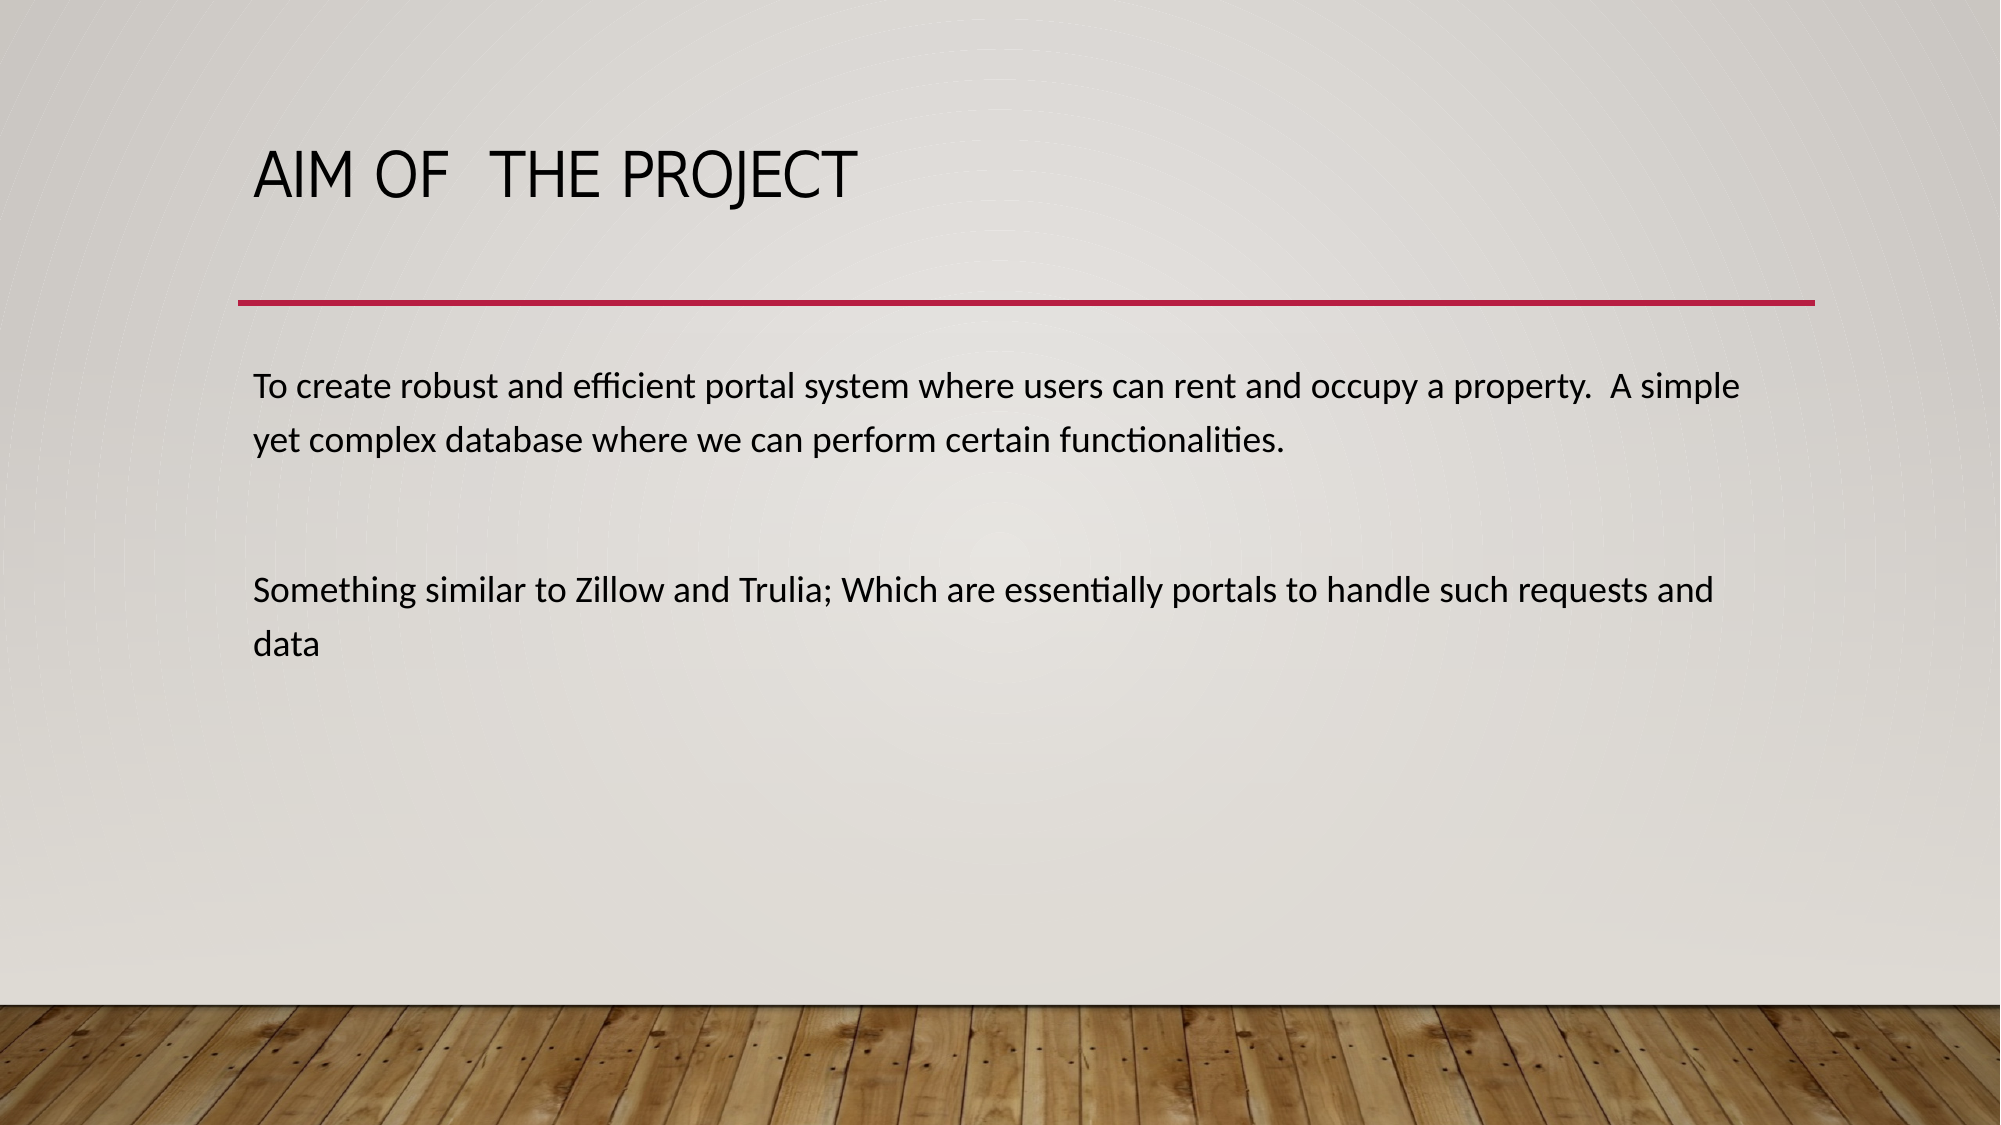

# AIM OF  THE PROJECT
To create robust and efficient portal system where users can rent and occupy a property.  A simple yet complex database where we can perform certain functionalities.

Something similar to Zillow and Trulia; Which are essentially portals to handle such requests and data